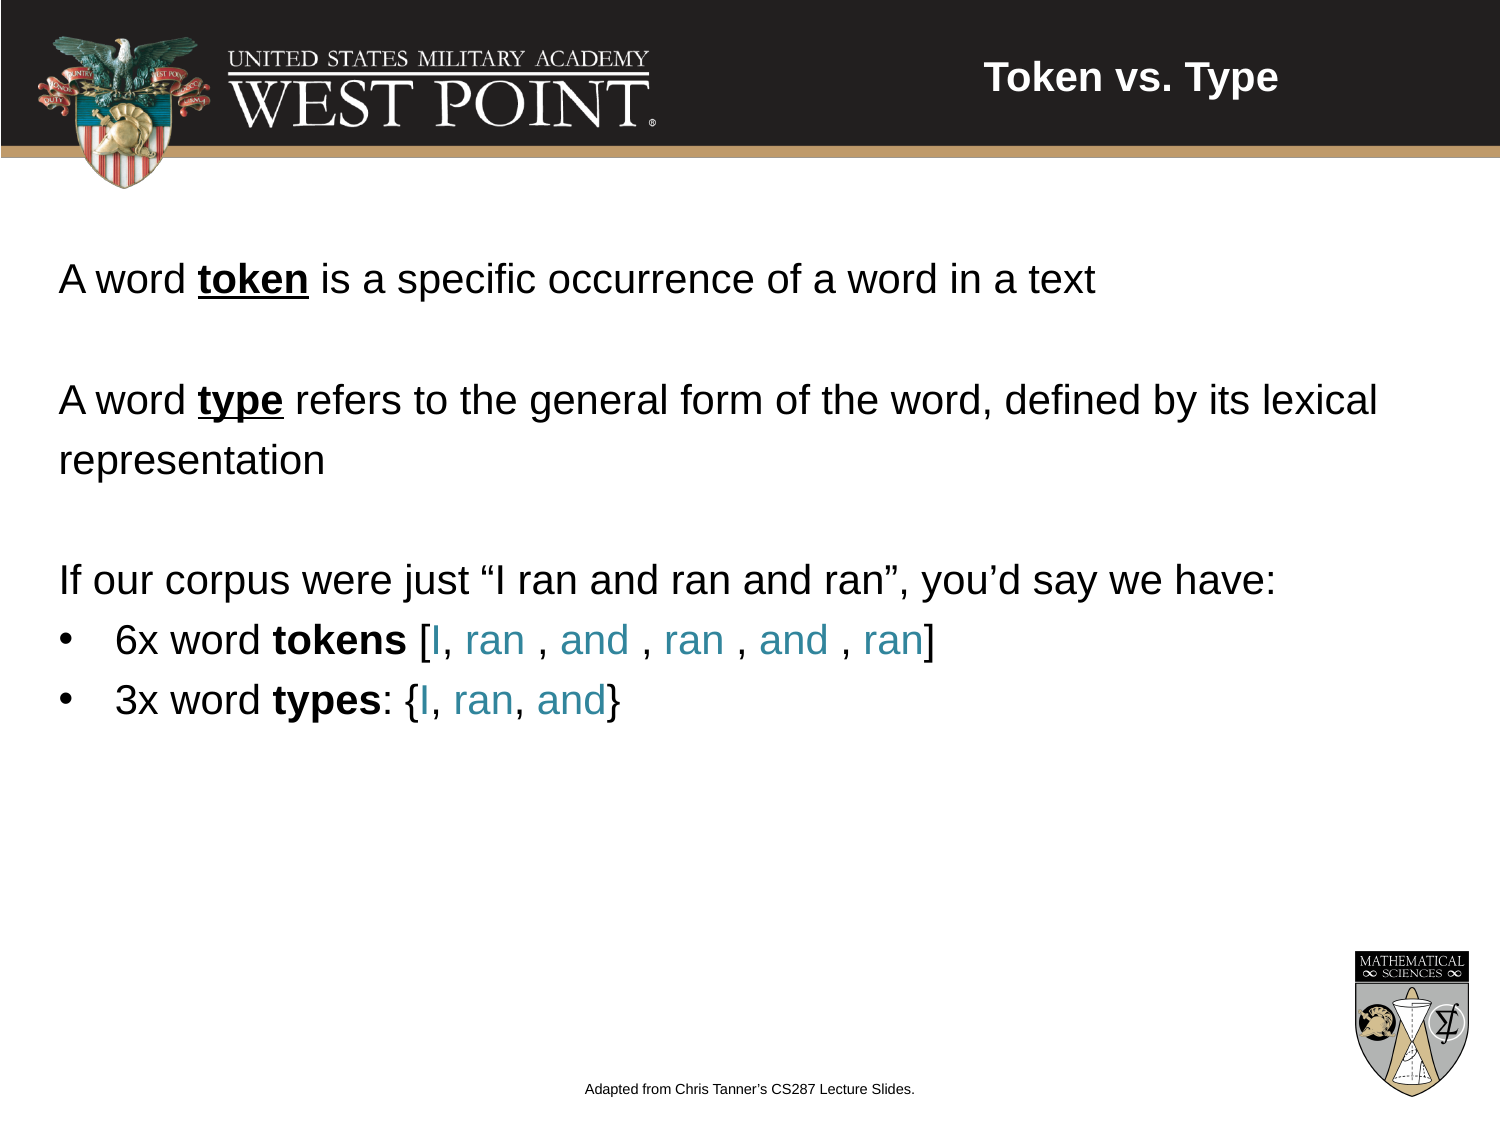

Token vs. Type
A word token is a specific occurrence of a word in a text

A word type refers to the general form of the word, defined by its lexical representation

If our corpus were just “I ran and ran and ran”, you’d say we have:
6x word tokens [I, ran , and , ran , and , ran]
3x word types: {I, ran, and}

Adapted from Chris Tanner’s CS287 Lecture Slides.